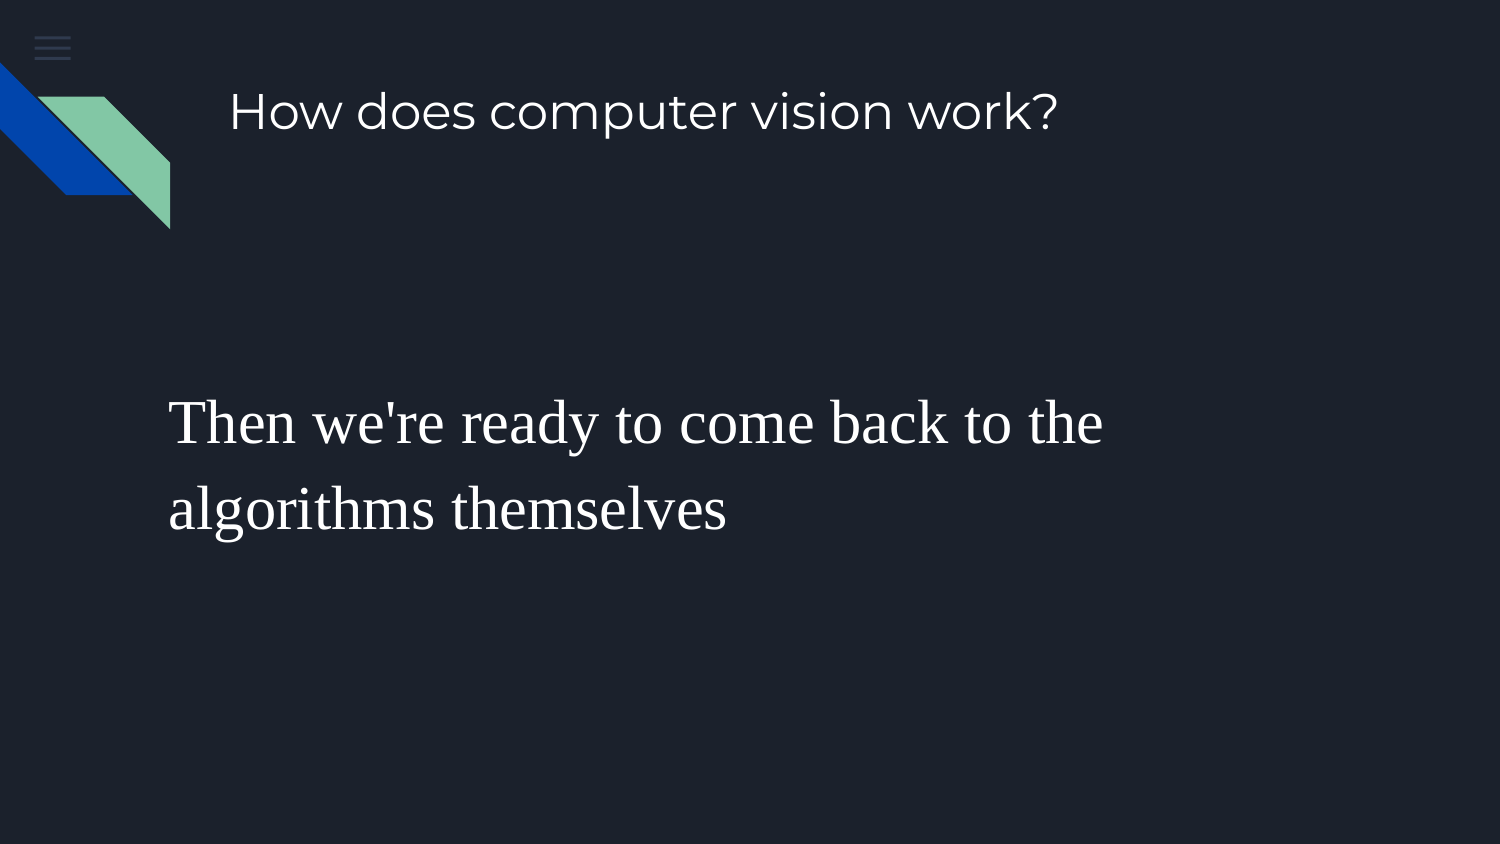

# How does computer vision work?
Then we're ready to come back to the algorithms themselves